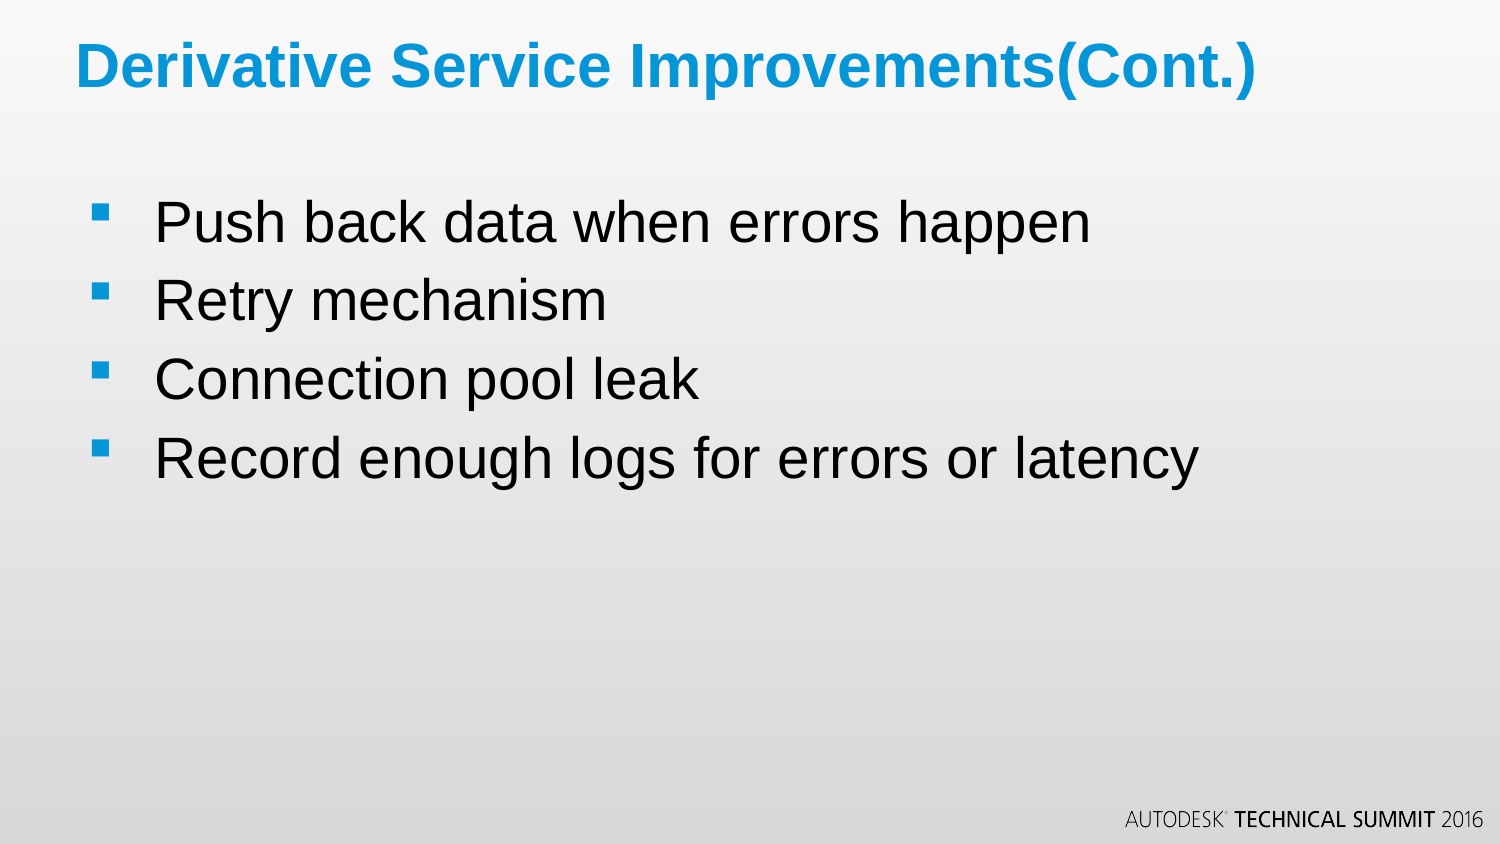

# Derivative Service Improvements(Cont.)
Push back data when errors happen
Retry mechanism
Connection pool leak
Record enough logs for errors or latency